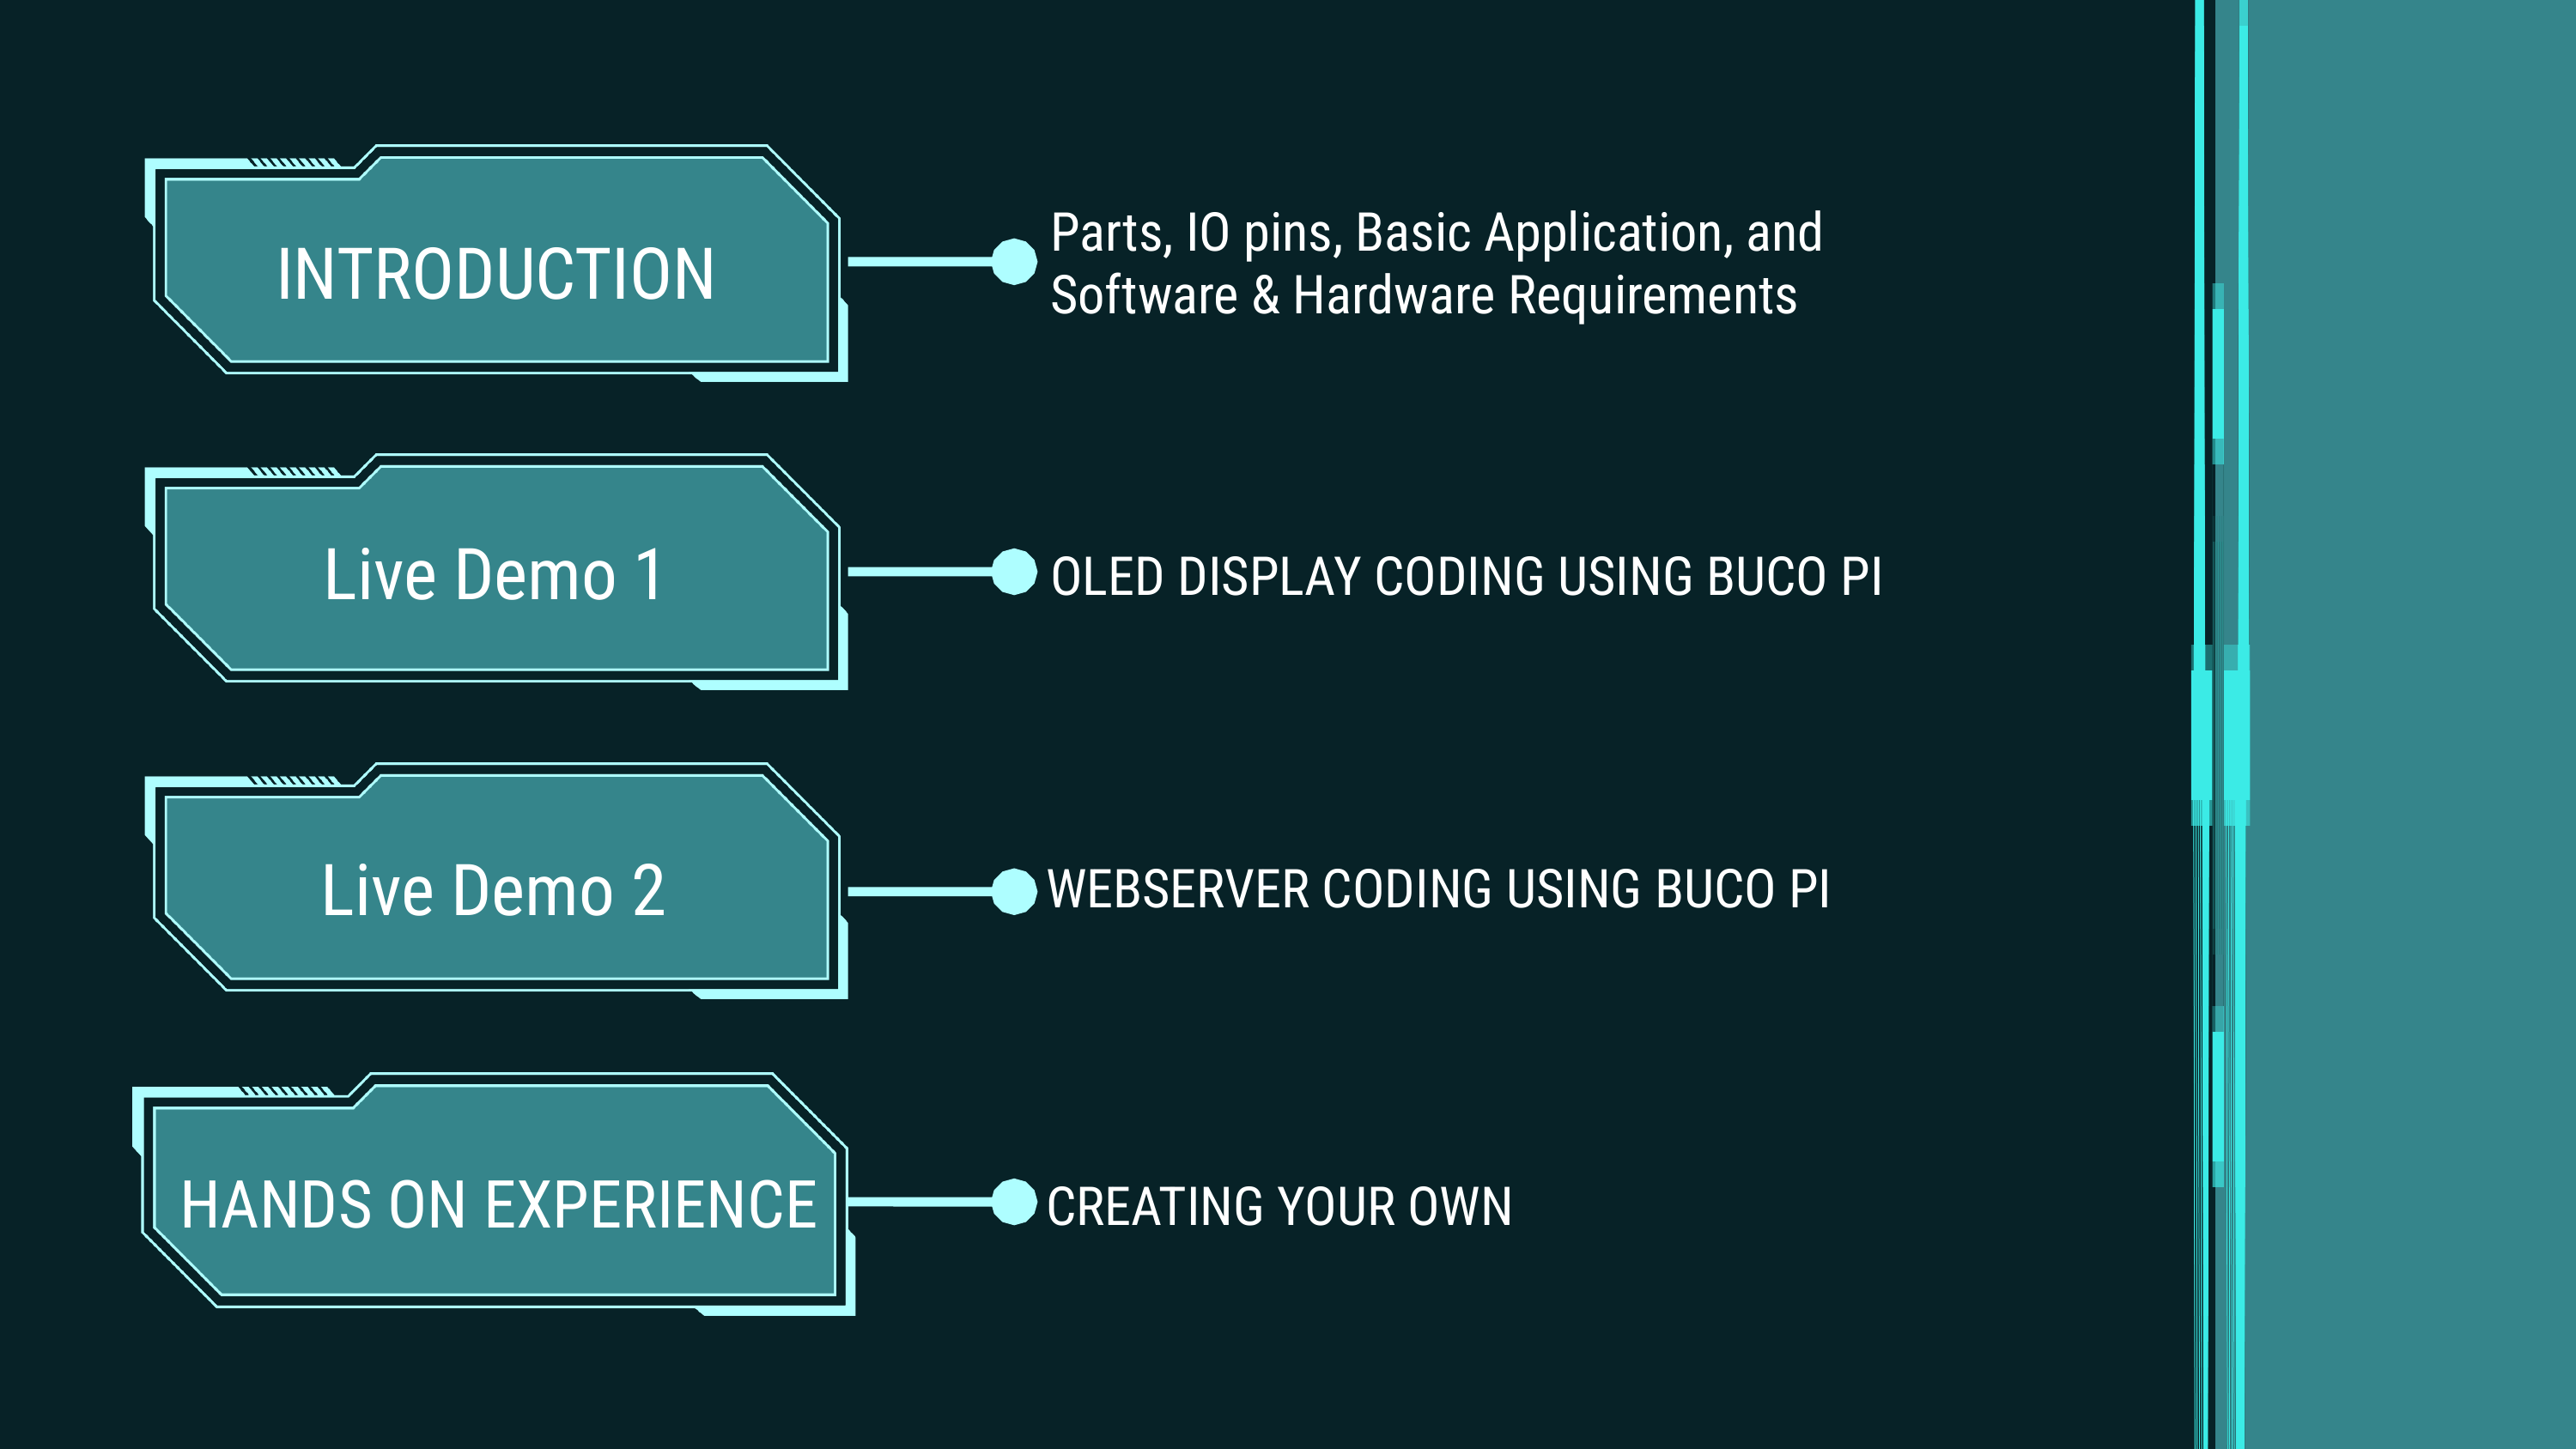

Parts, IO pins, Basic Application, and
Software & Hardware Requirements
INTRODUCTION

Live Demo 1
OLED DISPLAY CODING USING BUCO PI

Live Demo 2
WEBSERVER CODING USING BUCO PI

HANDS ON EXPERIENCE
CREATING YOUR OWN